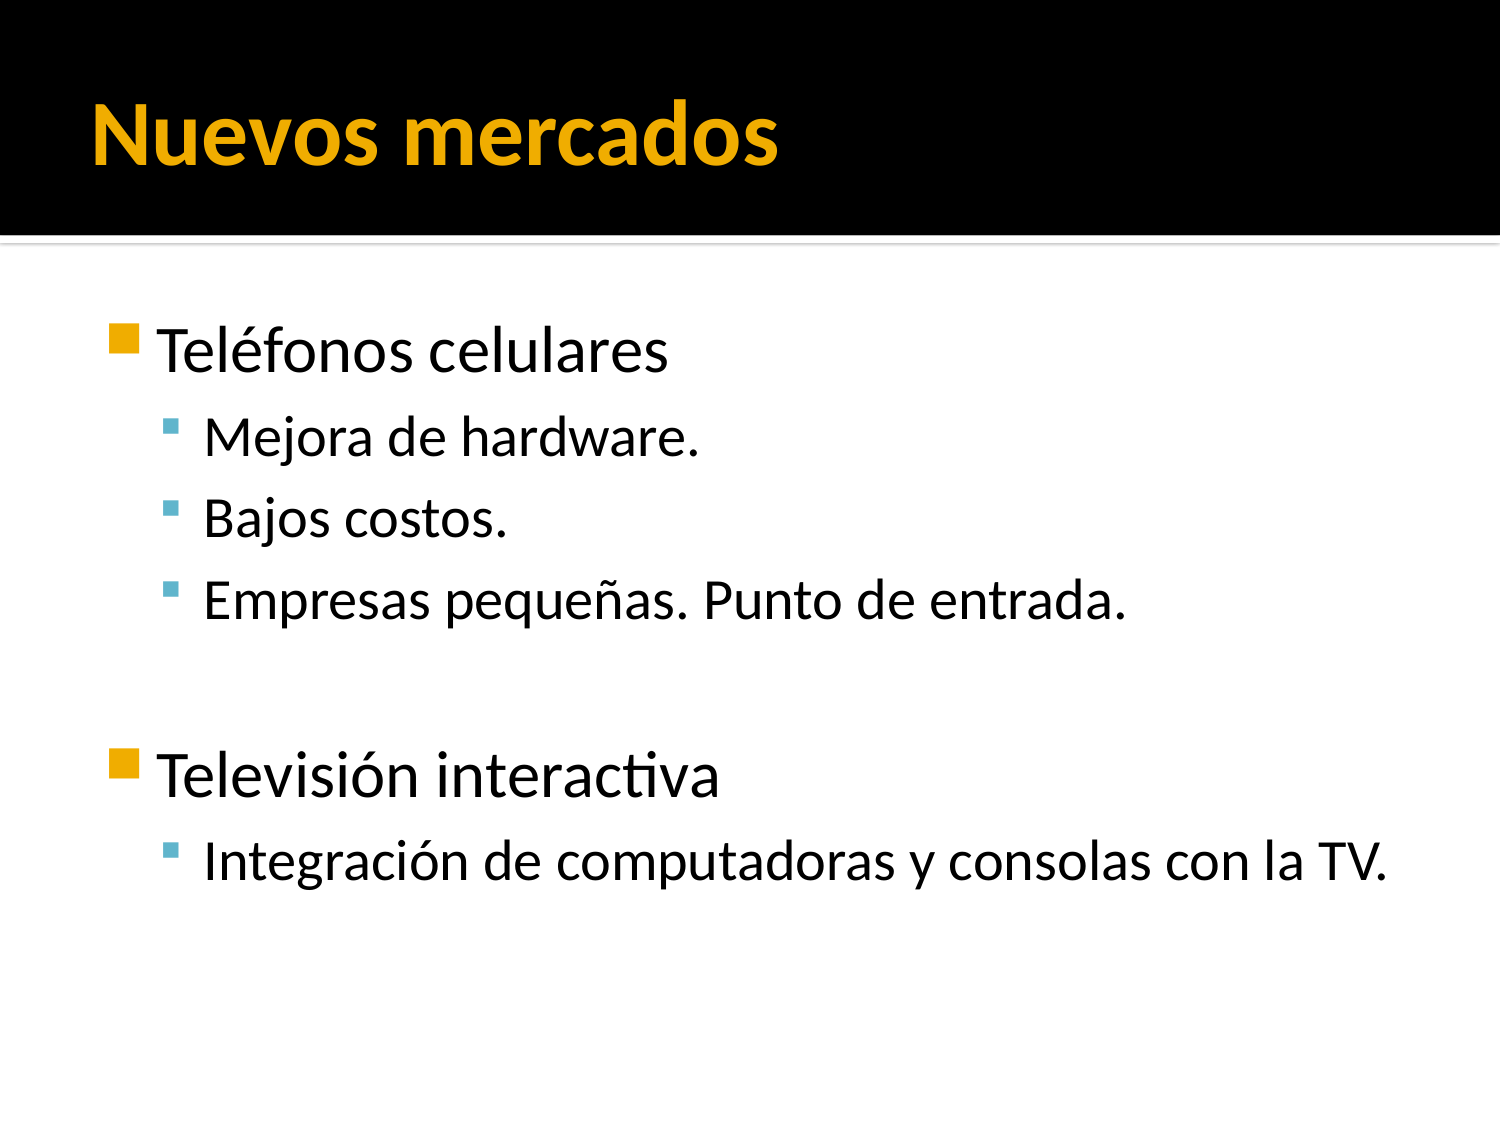

# Nuevos mercados
Teléfonos celulares
Mejora de hardware.
Bajos costos.
Empresas pequeñas. Punto de entrada.

Televisión interactiva
Integración de computadoras y consolas con la TV.